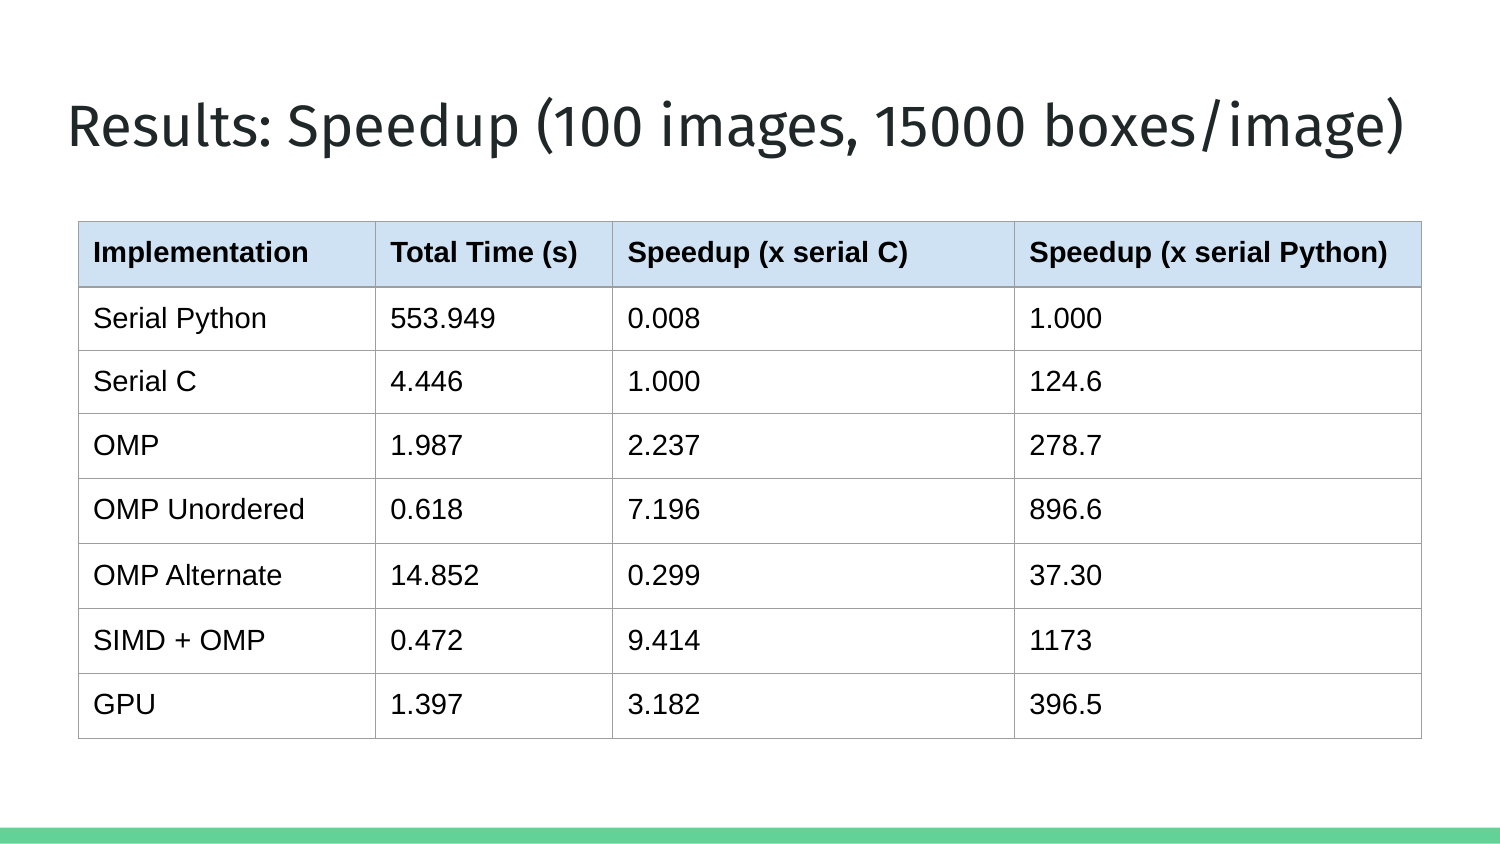

# Results: Speedup (100 images, 15000 boxes/image)
| Implementation | Total Time (s) | Speedup (x serial C) | Speedup (x serial Python) |
| --- | --- | --- | --- |
| Serial Python | 553.949 | 0.008 | 1.000 |
| Serial C | 4.446 | 1.000 | 124.6 |
| OMP | 1.987 | 2.237 | 278.7 |
| OMP Unordered | 0.618 | 7.196 | 896.6 |
| OMP Alternate | 14.852 | 0.299 | 37.30 |
| SIMD + OMP | 0.472 | 9.414 | 1173 |
| GPU | 1.397 | 3.182 | 396.5 |